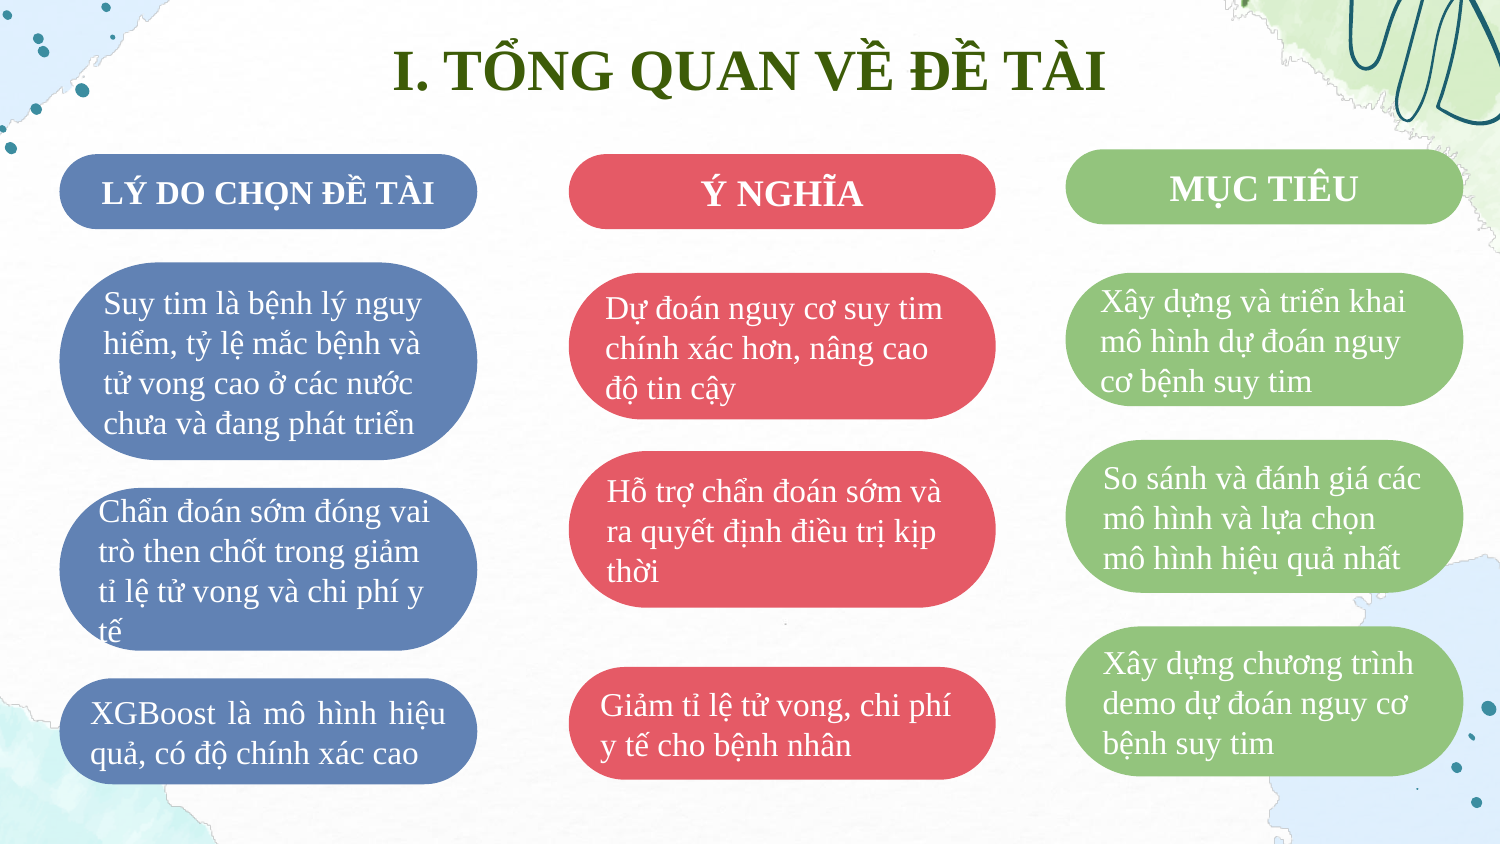

I. TỔNG QUAN VỀ ĐỀ TÀI
MỤC TIÊU
Ý NGHĨA

LÝ DO CHỌN ĐỀ TÀI

Suy tim là bệnh lý nguy hiểm, tỷ lệ mắc bệnh và tử vong cao ở các nước chưa và đang phát triển

Xây dựng và triển khai mô hình dự đoán nguy cơ bệnh suy tim
Dự đoán nguy cơ suy tim chính xác hơn, nâng cao độ tin cậy

Chẩn đoán sớm đóng vai trò then chốt trong giảm tỉ lệ tử vong và chi phí y tế
So sánh và đánh giá các mô hình và lựa chọn mô hình hiệu quả nhất
Hỗ trợ chẩn đoán sớm và ra quyết định điều trị kịp thời

XGBoost là mô hình hiệu quả, có độ chính xác cao
Xây dựng chương trình demo dự đoán nguy cơ bệnh suy tim
Giảm tỉ lệ tử vong, chi phí y tế cho bệnh nhân